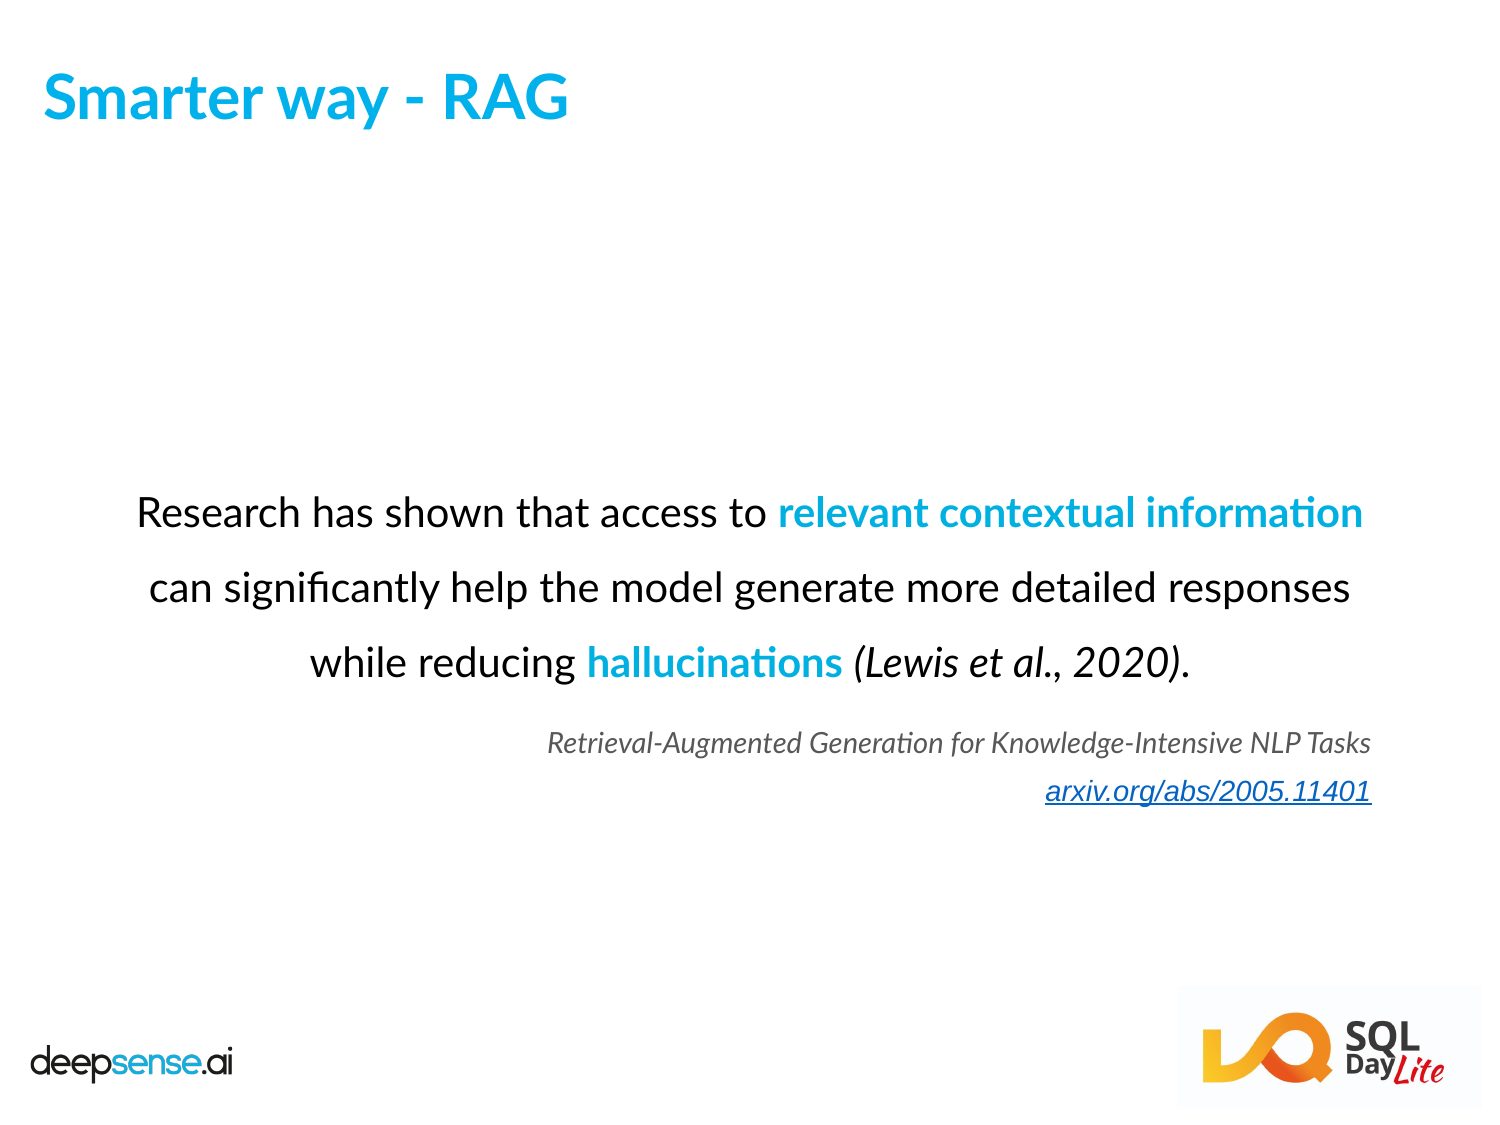

# Smarter way - RAG
Research has shown that access to relevant contextual information can significantly help the model generate more detailed responses while reducing hallucinations (Lewis et al., 2020).
Retrieval-Augmented Generation for Knowledge-Intensive NLP Tasks
arxiv.org/abs/2005.11401